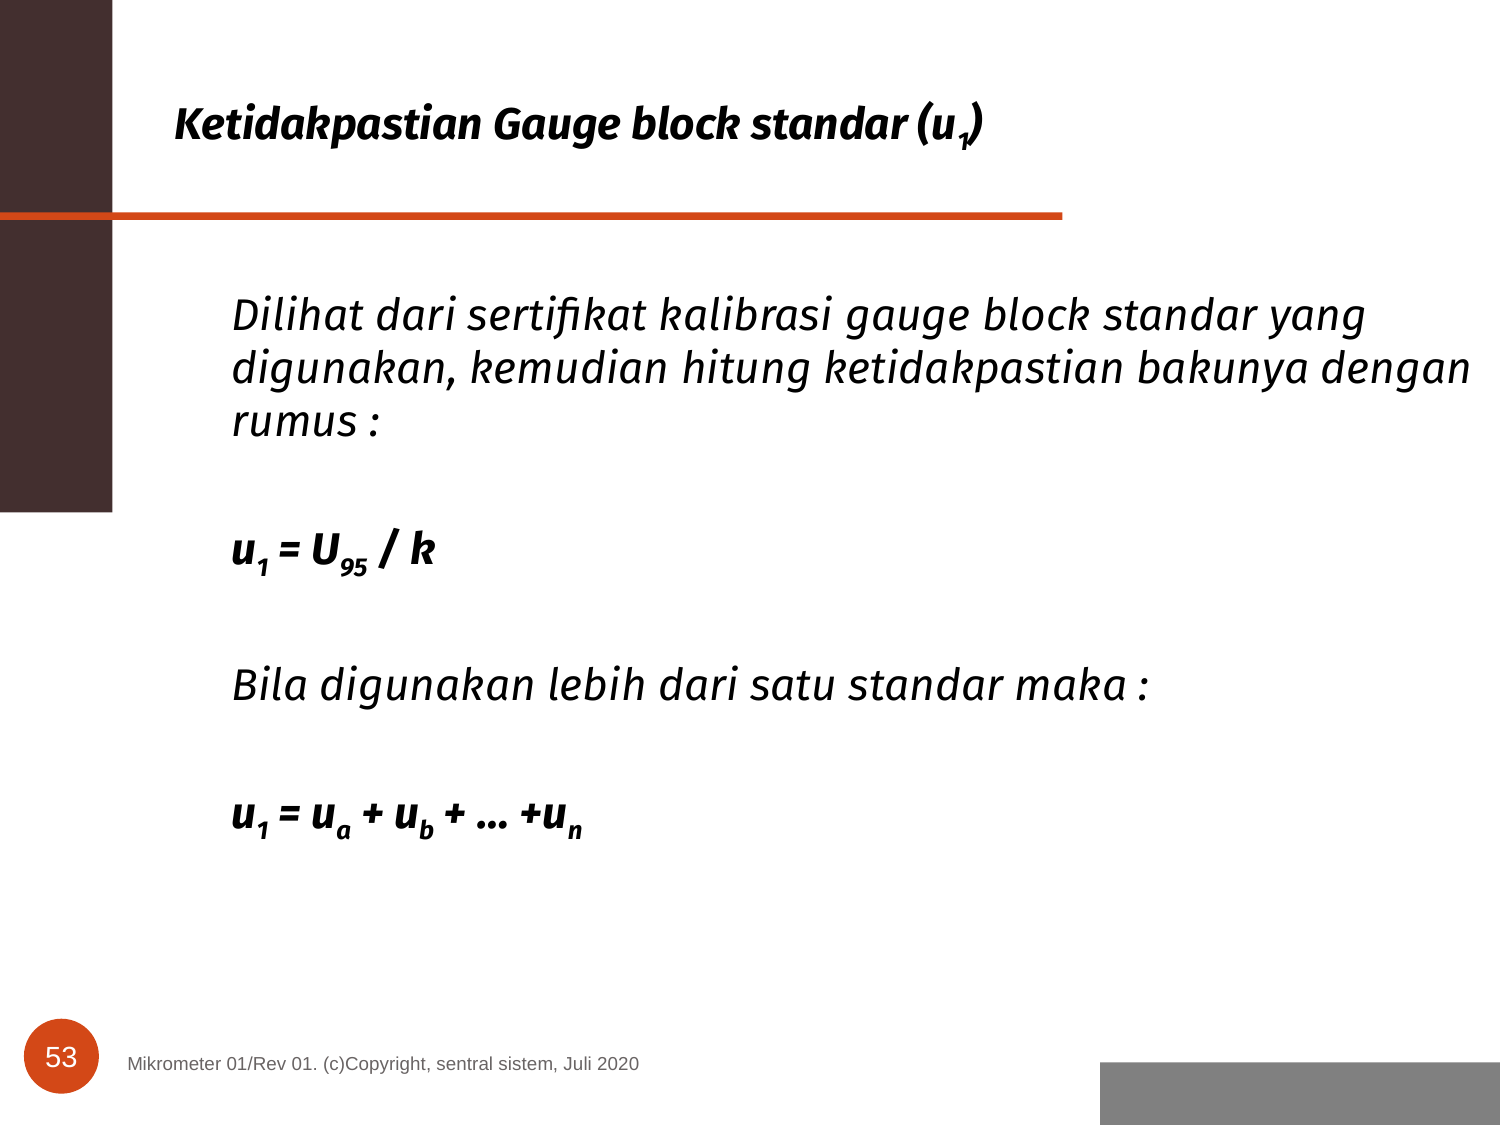

Ketidakpastian Gauge block standar (u1)

	Dilihat dari sertifikat kalibrasi gauge block standar yang digunakan, kemudian hitung ketidakpastian bakunya dengan rumus :

			u1 = U95 / k

	Bila digunakan lebih dari satu standar maka :

			u1 = ua + ub + … +un

53
Mikrometer 01/Rev 01. (c)Copyright, sentral sistem, Juli 2020